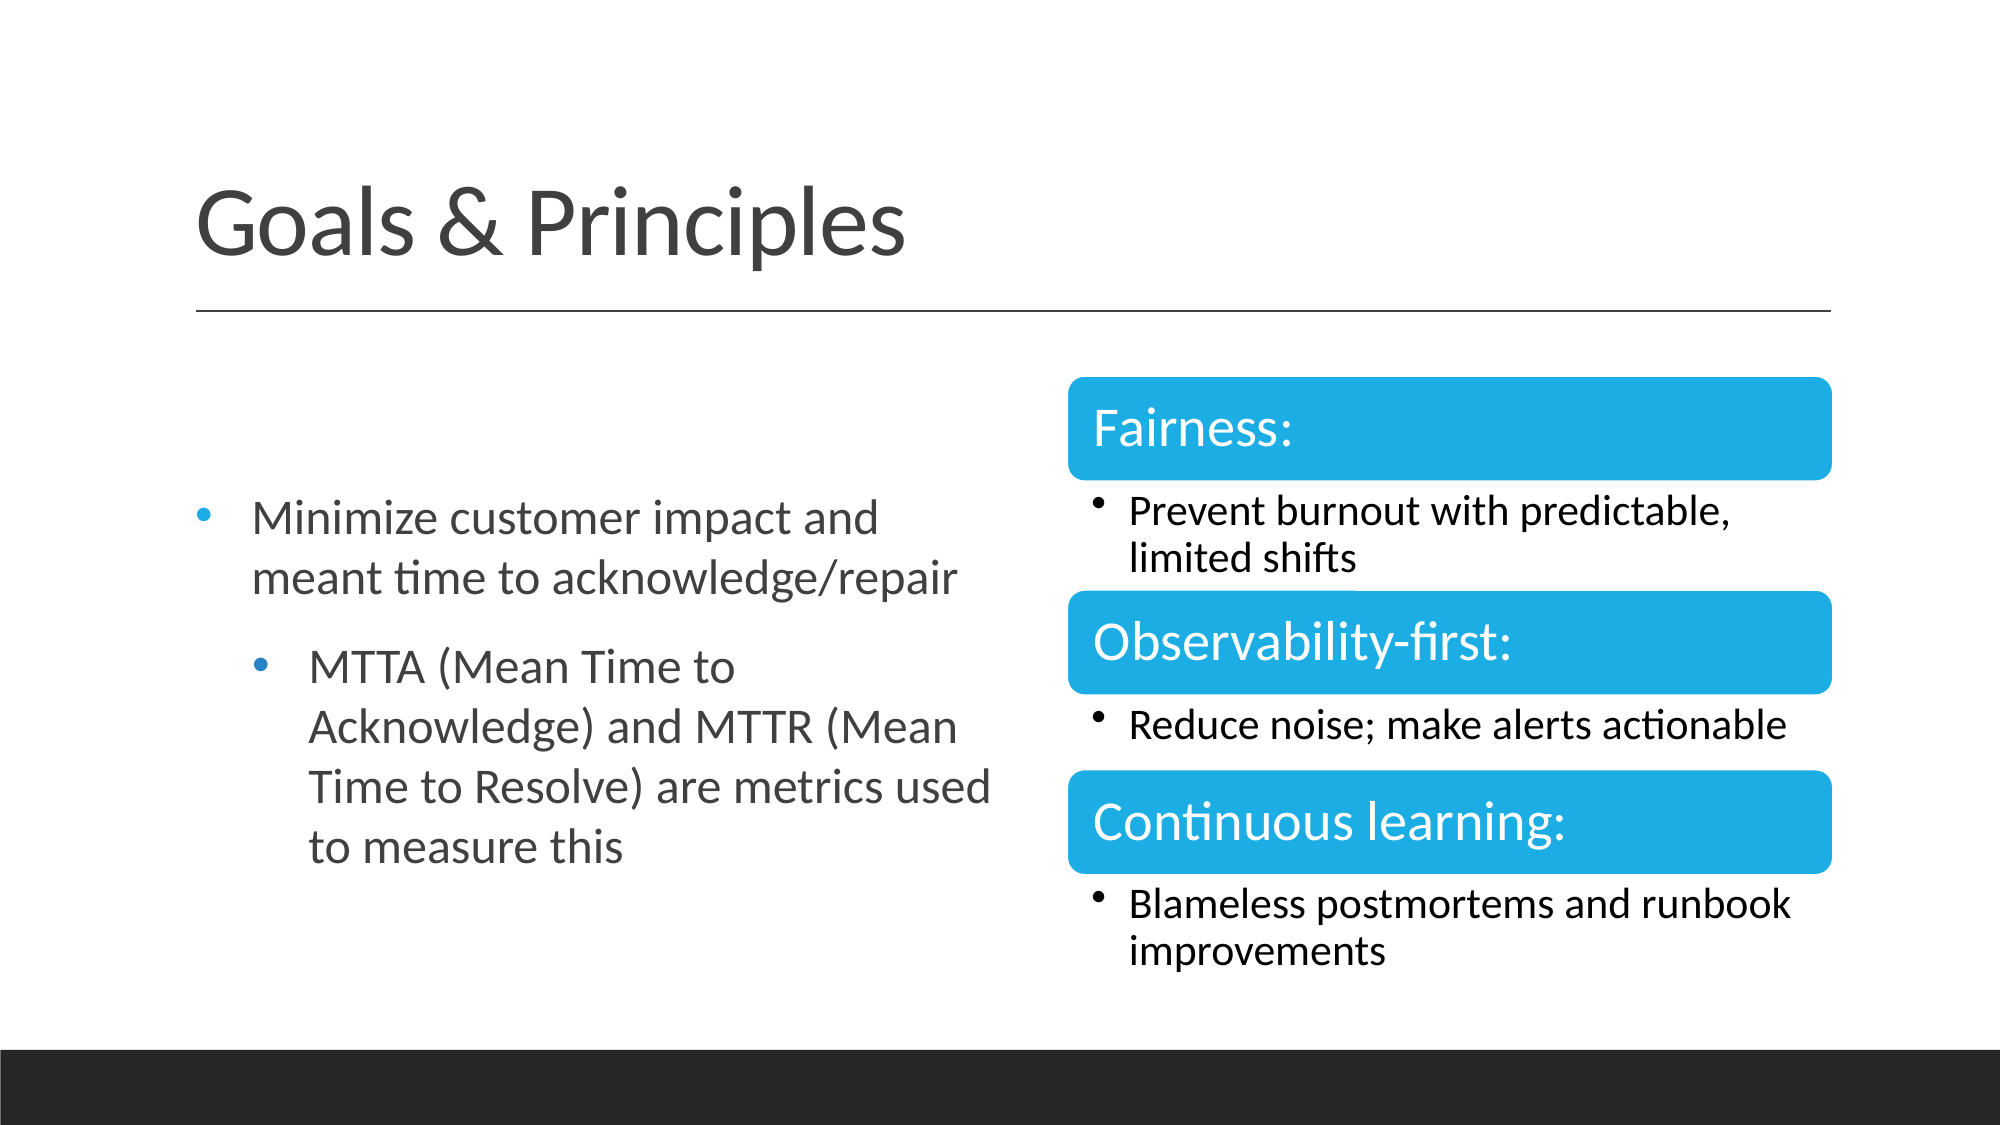

# Goals & Principles
Minimize customer impact and meant time to acknowledge/repair
MTTA (Mean Time to Acknowledge) and MTTR (Mean Time to Resolve) are metrics used to measure this
Fairness:
Prevent burnout with predictable, limited shifts
Observability-first:
Reduce noise; make alerts actionable
Continuous learning:
Blameless postmortems and runbook improvements